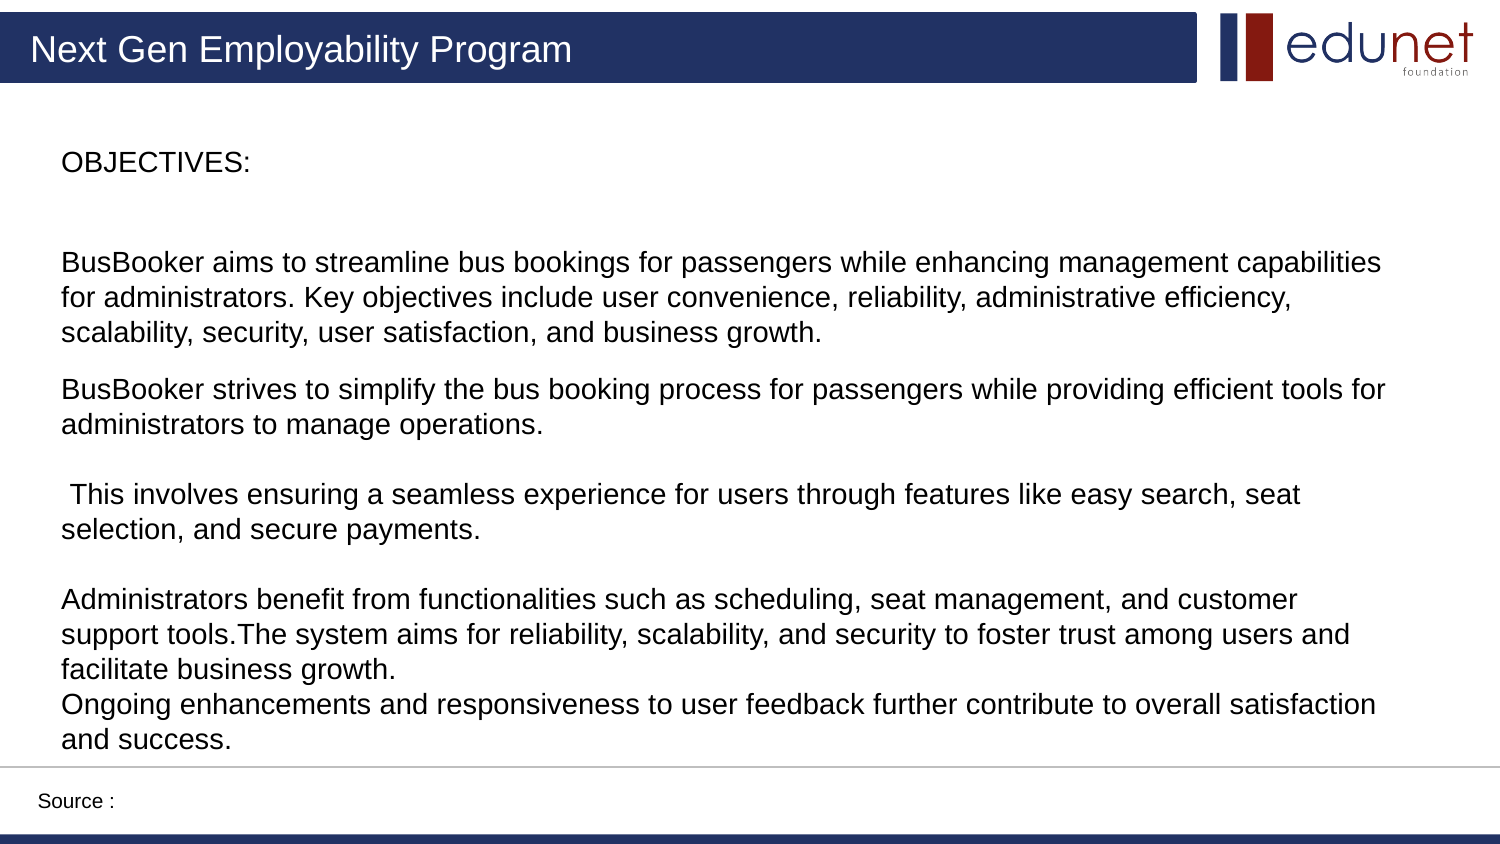

Objectives
OBJECTIVES:
BusBooker aims to streamline bus bookings for passengers while enhancing management capabilities for administrators. Key objectives include user convenience, reliability, administrative efficiency, scalability, security, user satisfaction, and business growth.
BusBooker strives to simplify the bus booking process for passengers while providing efficient tools for administrators to manage operations.

 This involves ensuring a seamless experience for users through features like easy search, seat selection, and secure payments.

Administrators benefit from functionalities such as scheduling, seat management, and customer support tools.The system aims for reliability, scalability, and security to foster trust among users and facilitate business growth.
Ongoing enhancements and responsiveness to user feedback further contribute to overall satisfaction and success.
Source :